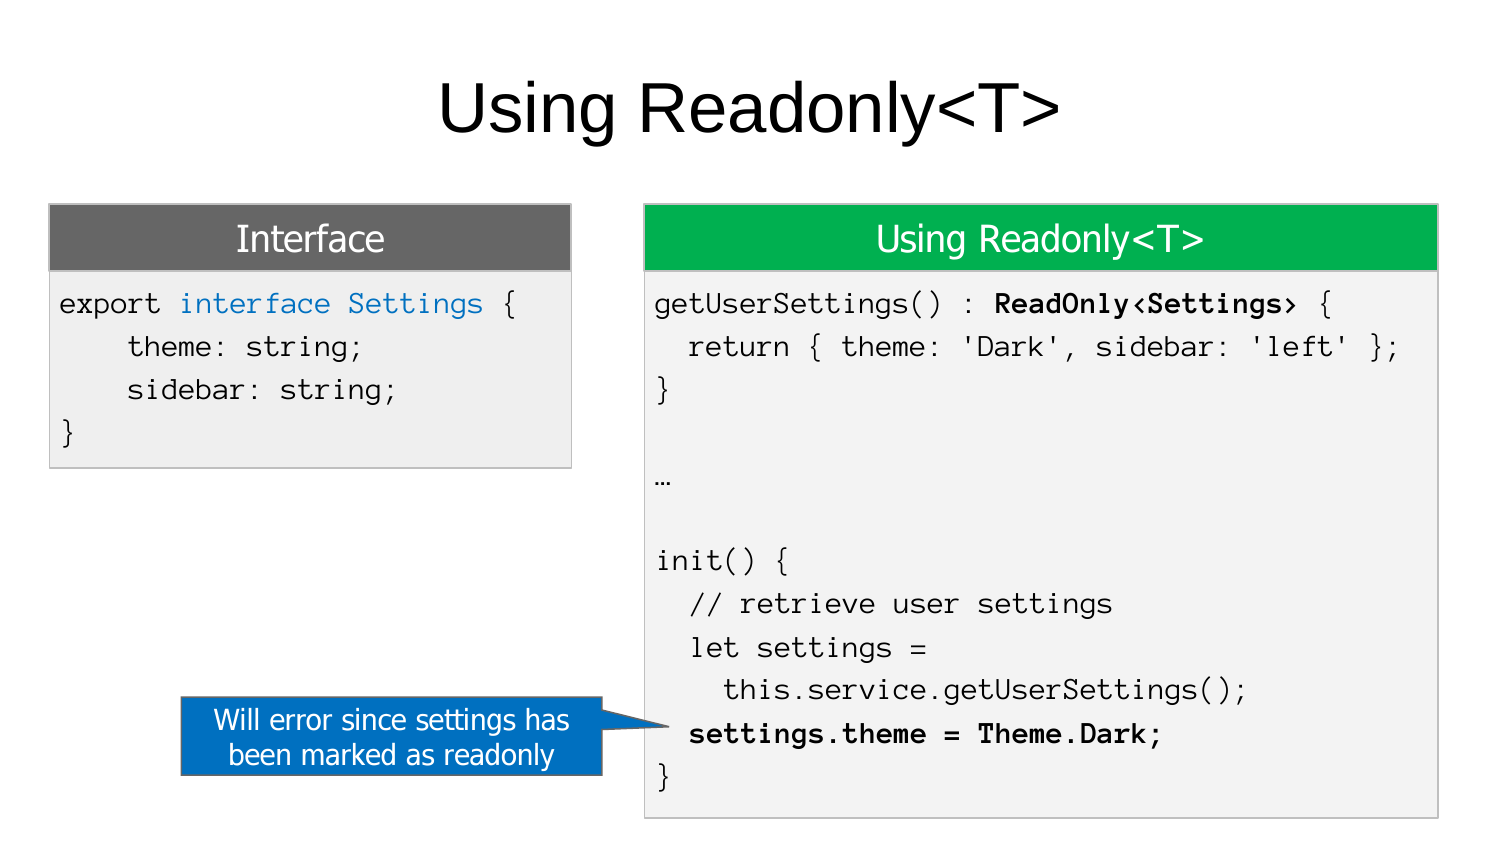

# Using Readonly<T>
Interface
Using Readonly<T>
getUserSettings() : ReadOnly<Settings> {
  return { theme: 'Dark', sidebar: 'left' };
}

…

export interface Settings {
    theme: string;
    sidebar: string;
}

init() {
  // retrieve user settings
  let settings =
    this.service.getUserSettings();
  settings.theme = Theme.Dark;
}
Will error since settings has been marked as readonly